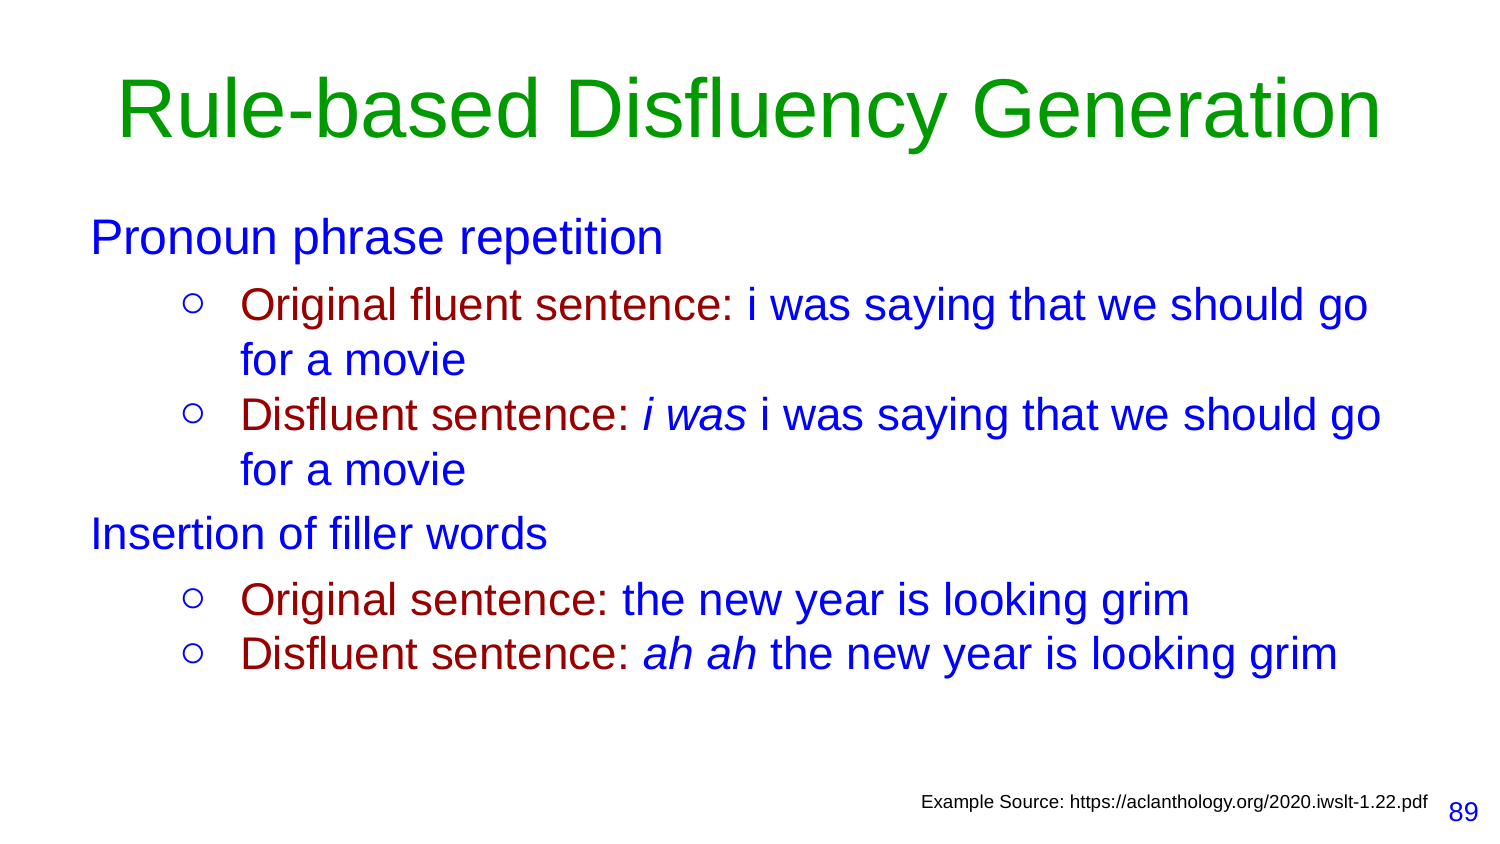

# Rule-based Disfluency Generation
Pronoun phrase repetition
Original fluent sentence: i was saying that we should go for a movie
Disfluent sentence: i was i was saying that we should go for a movie
Insertion of filler words
Original sentence: the new year is looking grim
Disfluent sentence: ah ah the new year is looking grim
Example Source: https://aclanthology.org/2020.iwslt-1.22.pdf
89